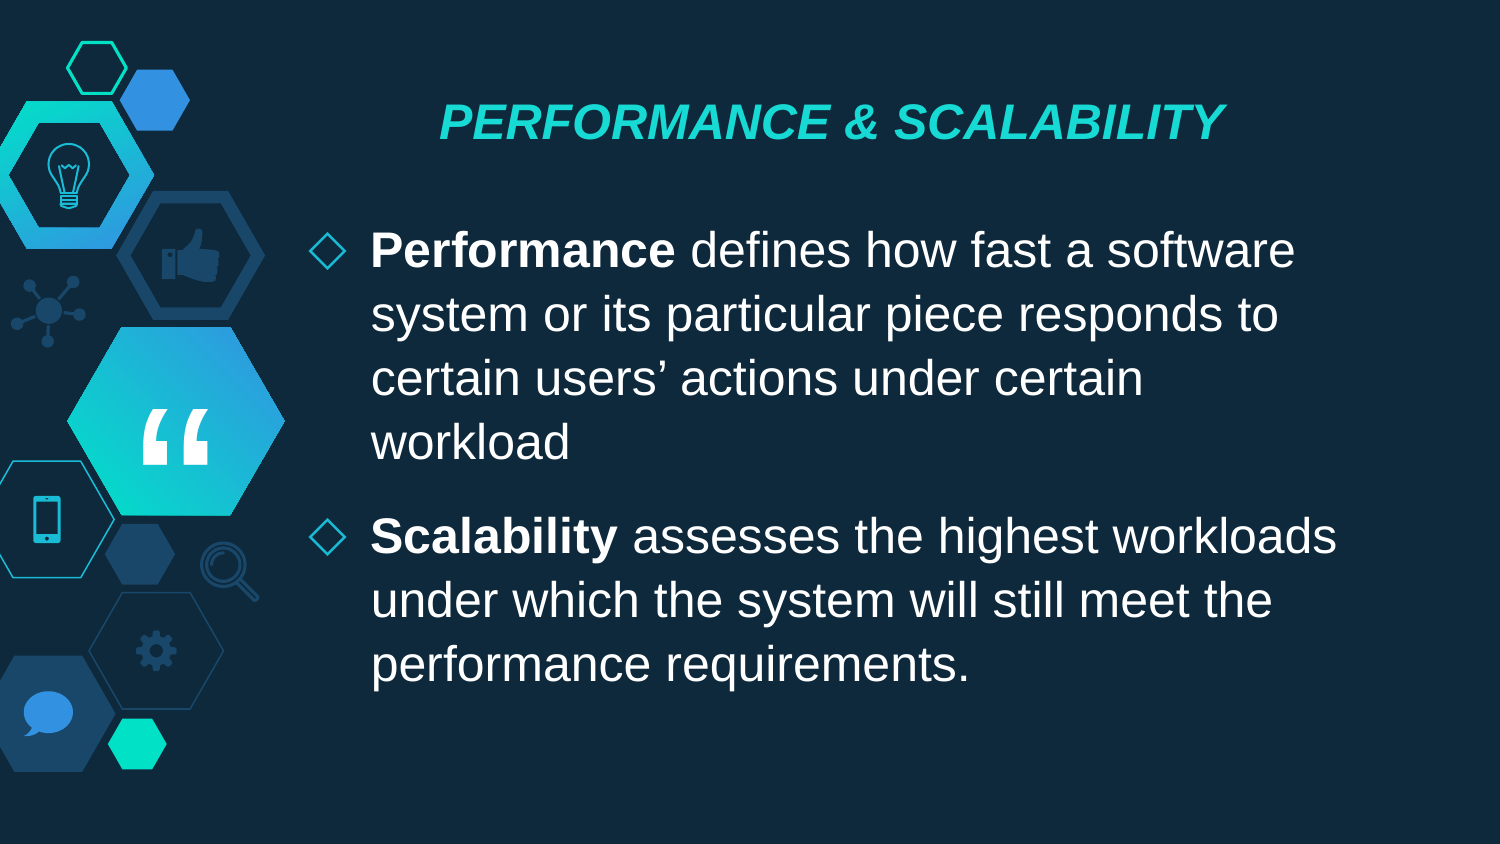

PERFORMANCE & SCALABILITY
Performance defines how fast a software system or its particular piece responds to certain users’ actions under certain workload
Scalability assesses the highest workloads under which the system will still meet the performance requirements.